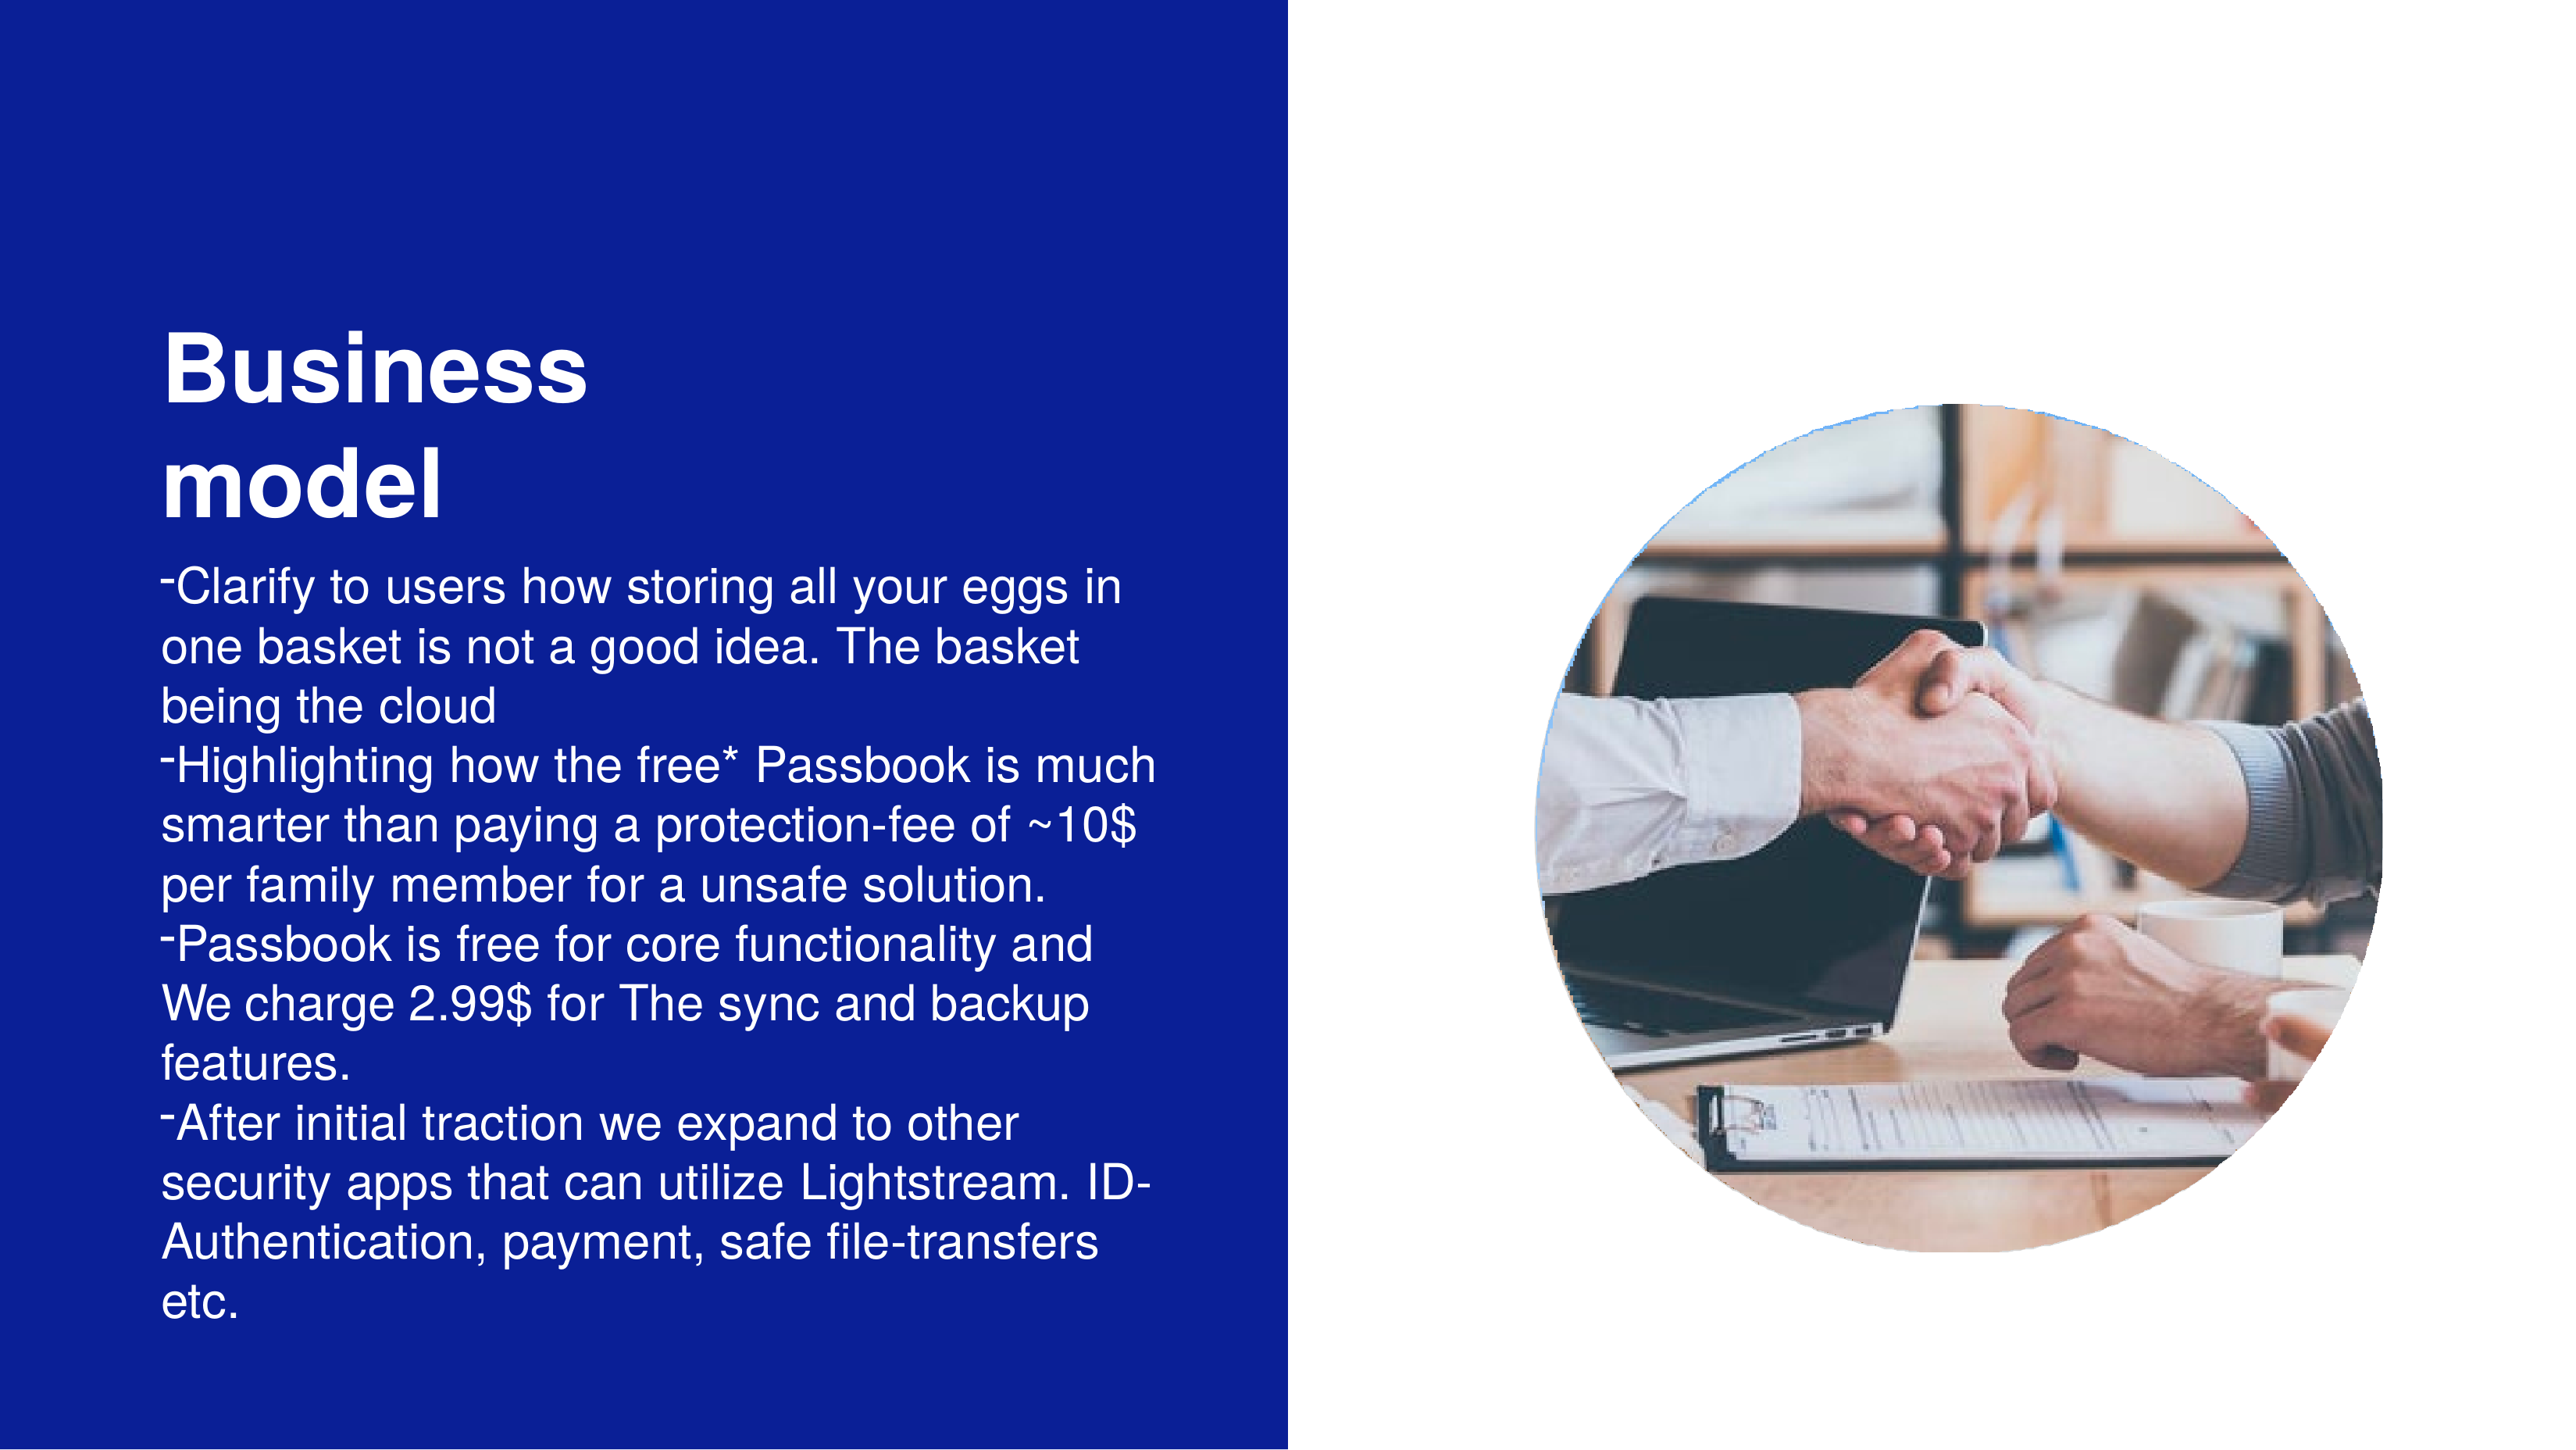

# Business model

Clarify to users how storing all your eggs in  one basket is not a good idea. The basket  being the cloud
Highlighting how the free* Passbook is much  smarter than paying a protection-fee of ~10$  per family member for a unsafe solution.
Passbook is free for core functionality and  We charge 2.99$ for The sync and backup  features.
After initial traction we expand to other  security apps that can utilize Lightstream. ID-  Authentication, payment, safe file-transfers  etc.